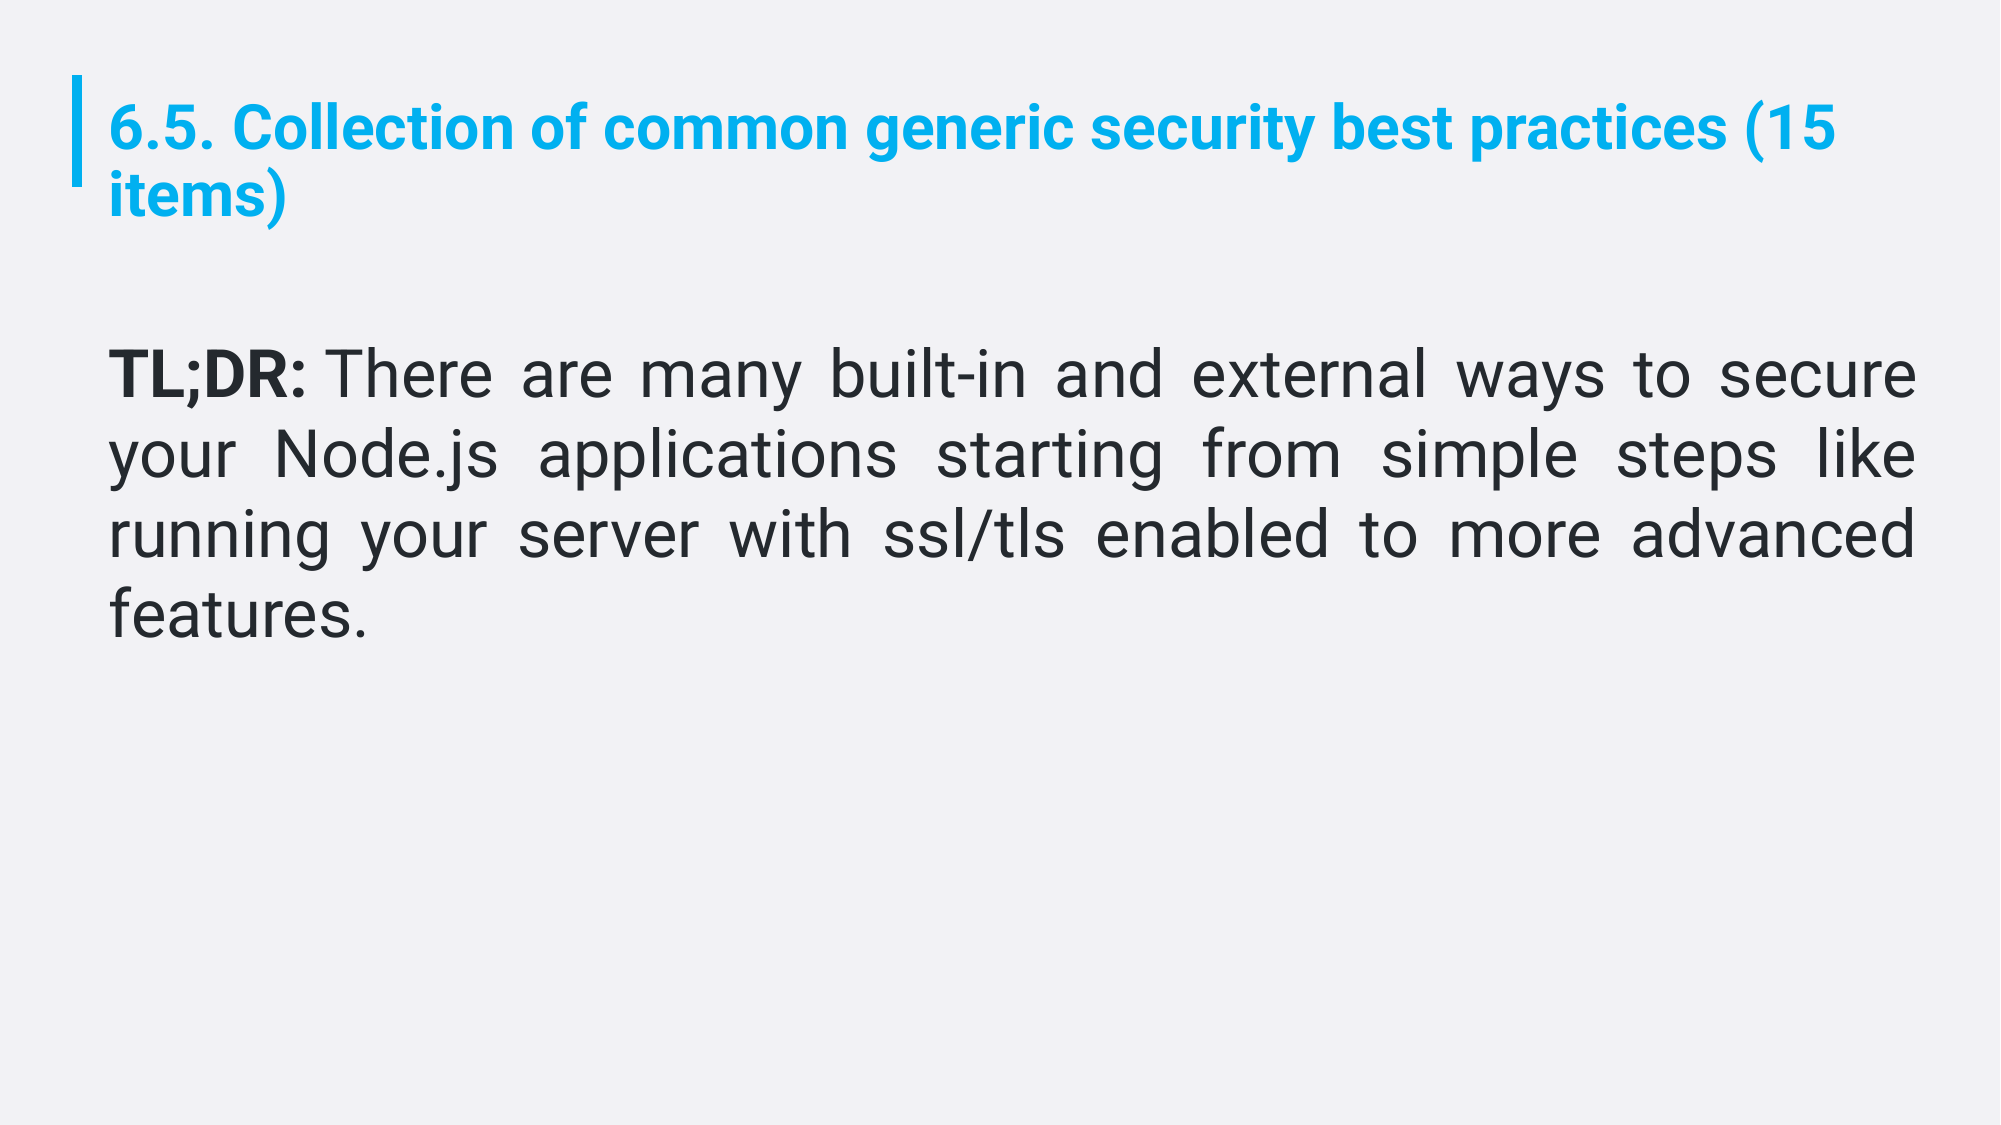

# 6.5. Collection of common generic security best practices (15 items)
TL;DR: There are many built-in and external ways to secure your Node.js applications starting from simple steps like running your server with ssl/tls enabled to more advanced features.